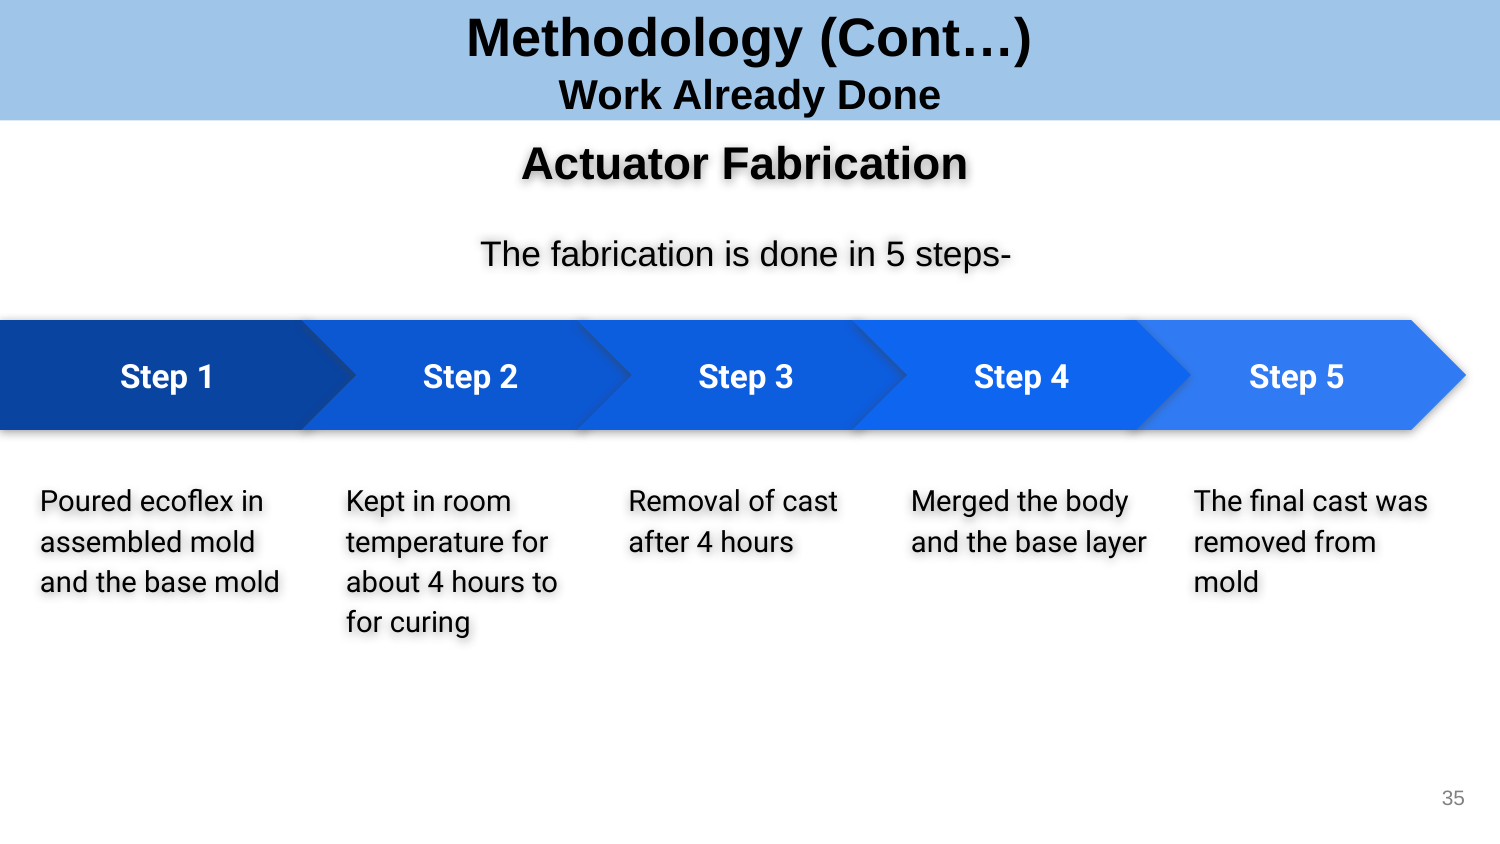

Methodology (Cont…)
Work Already Done
Actuator Fabrication
The fabrication is done in 5 steps-
Step 2
Kept in room temperature for about 4 hours to for curing
Step 3
Removal of cast after 4 hours
Step 4
Merged the body and the base layer
Step 5
The final cast was removed from mold
Step 1
Poured ecoflex in assembled mold and the base mold
35